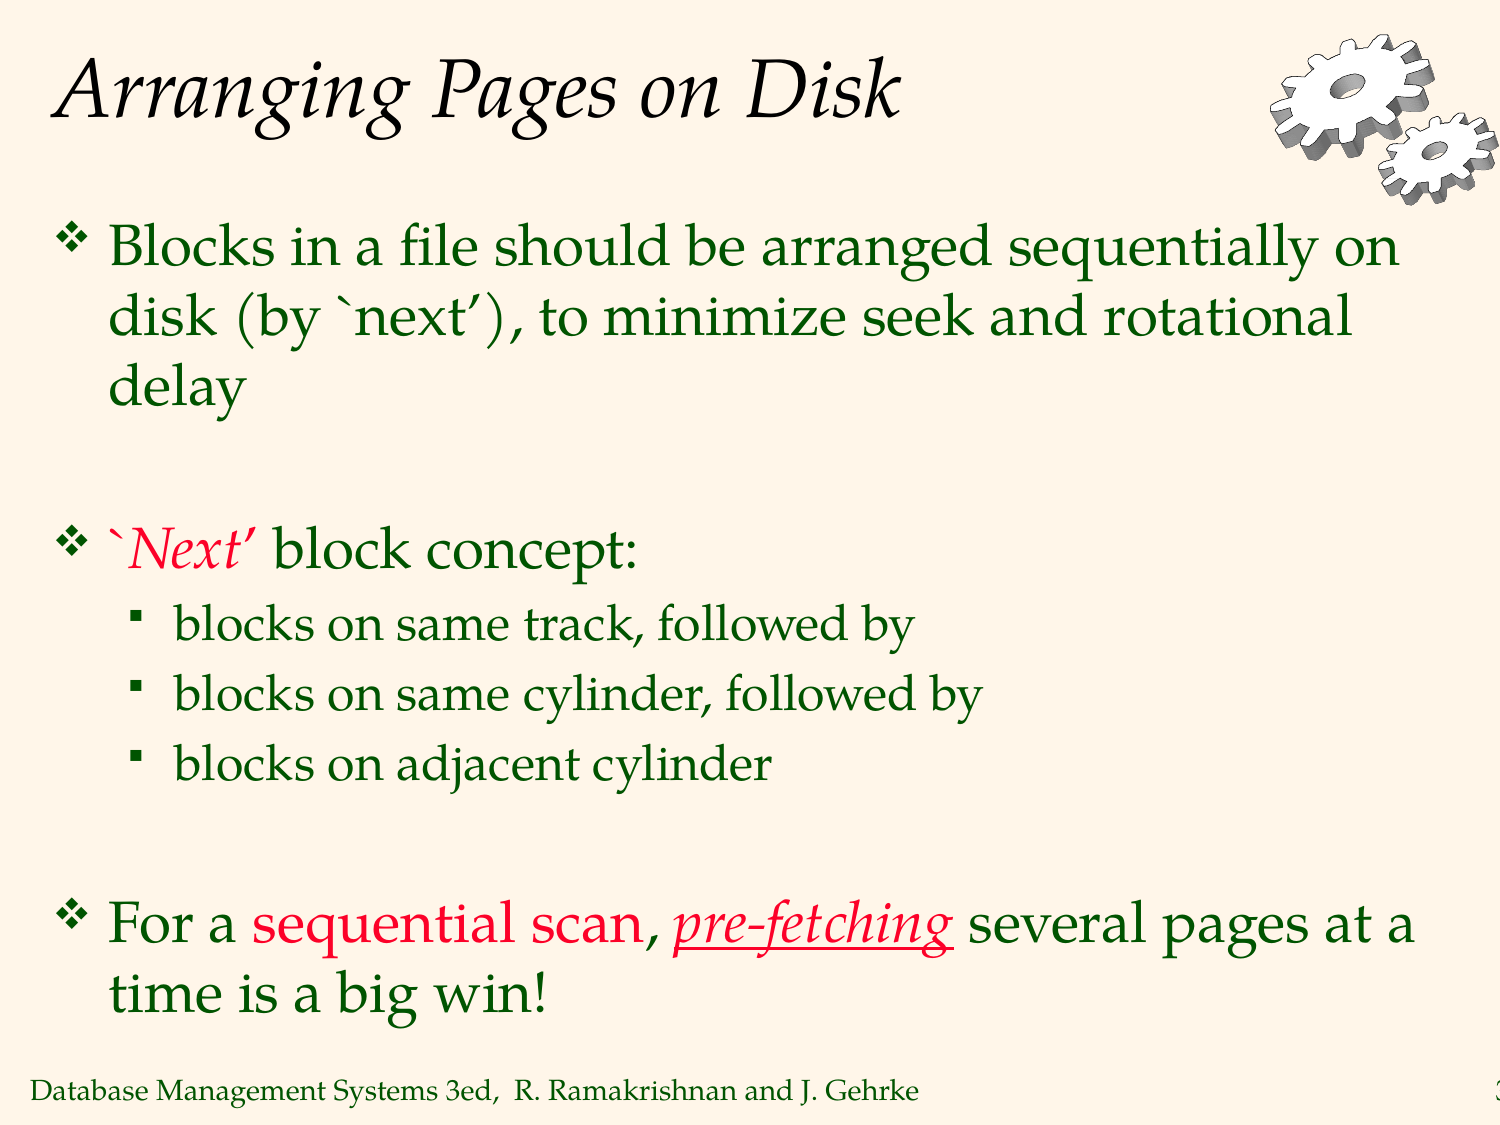

# Arranging Pages on Disk
Blocks in a file should be arranged sequentially on disk (by `next’), to minimize seek and rotational delay

`Next’ block concept:
blocks on same track, followed by
blocks on same cylinder, followed by
blocks on adjacent cylinder

For a sequential scan, pre-fetching several pages at a time is a big win!